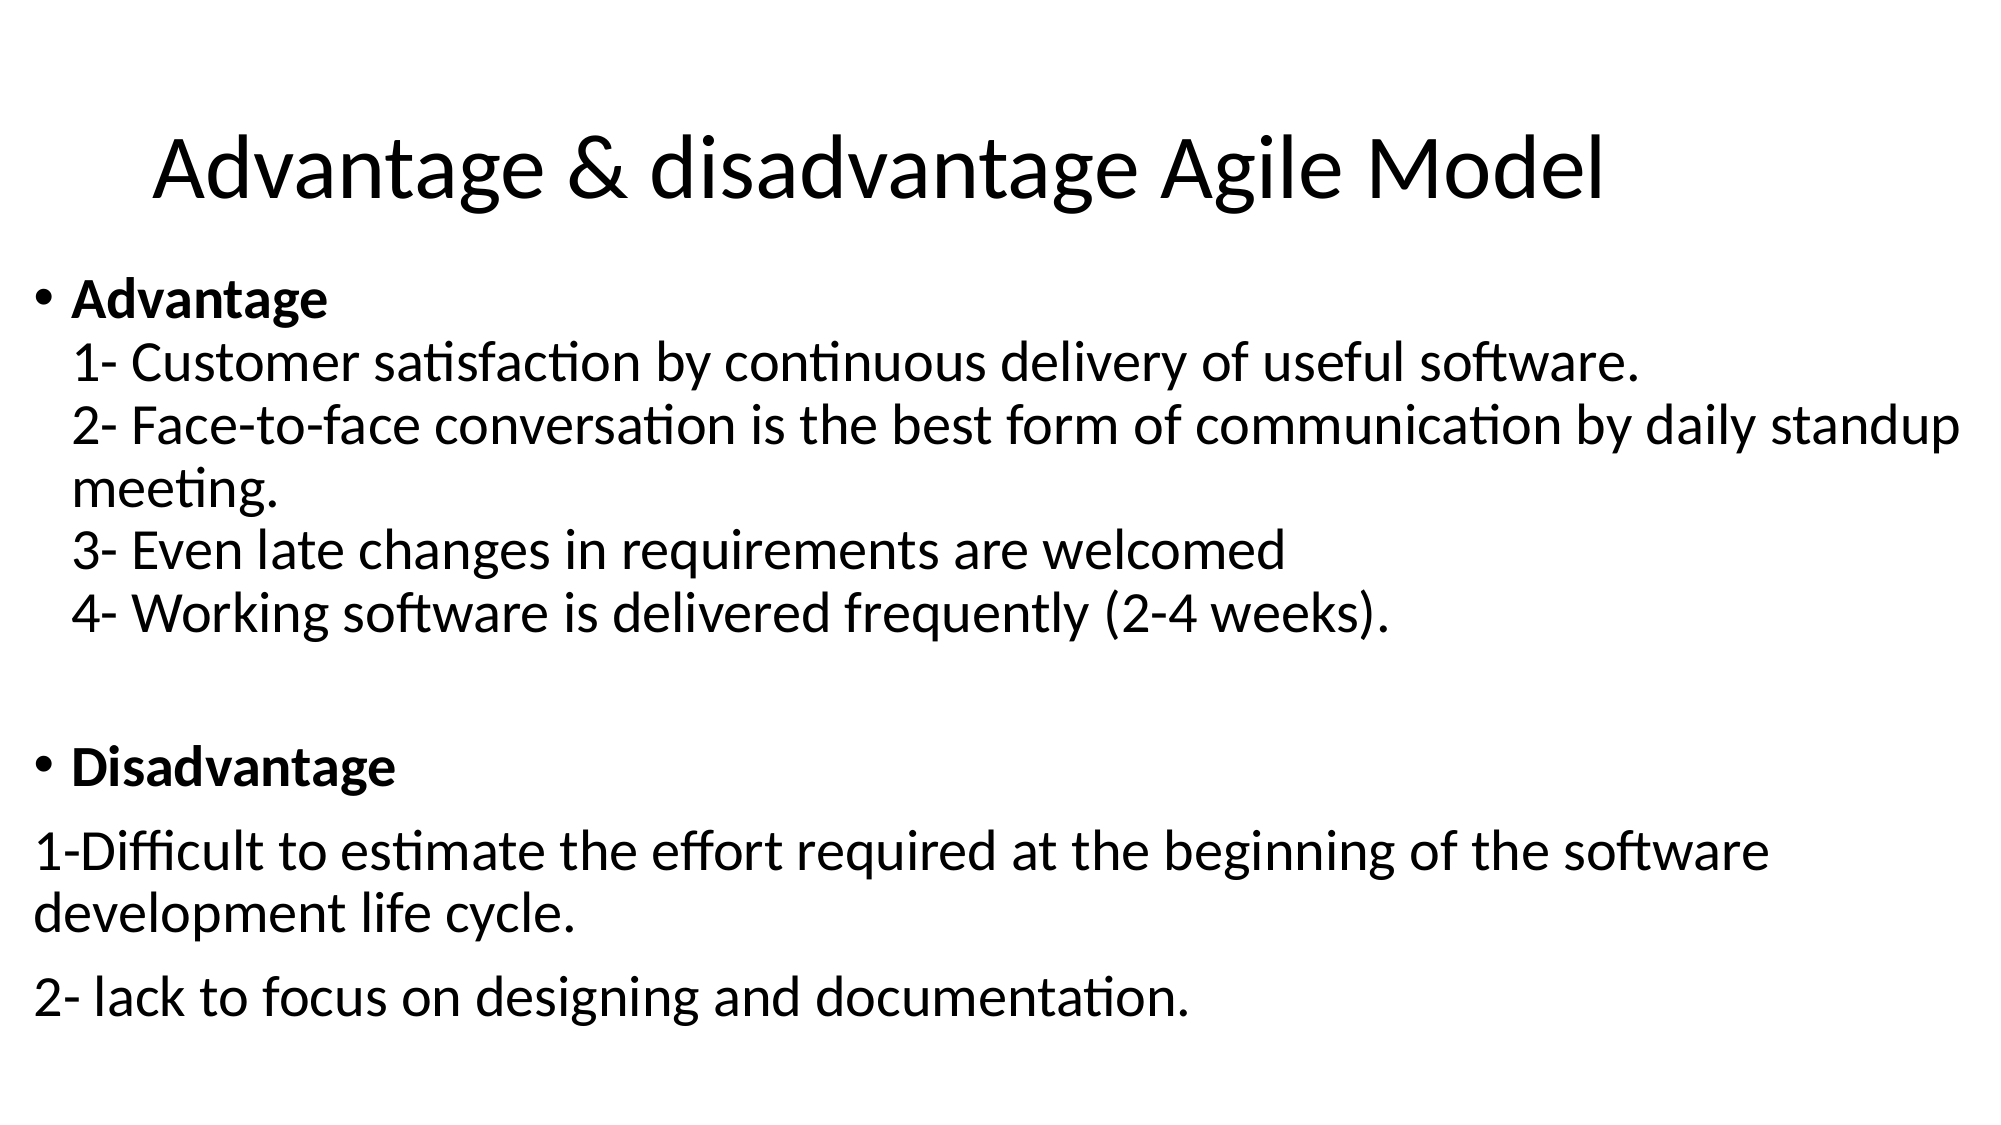

# Advantage & disadvantage Agile Model
Advantage
1- Customer satisfaction by continuous delivery of useful software.
2- Face-to-face conversation is the best form of communication by daily standup meeting.
3- Even late changes in requirements are welcomed
4- Working software is delivered frequently (2-4 weeks).
Disadvantage
1-Difficult to estimate the effort required at the beginning of the software development life cycle.
2- lack to focus on designing and documentation.